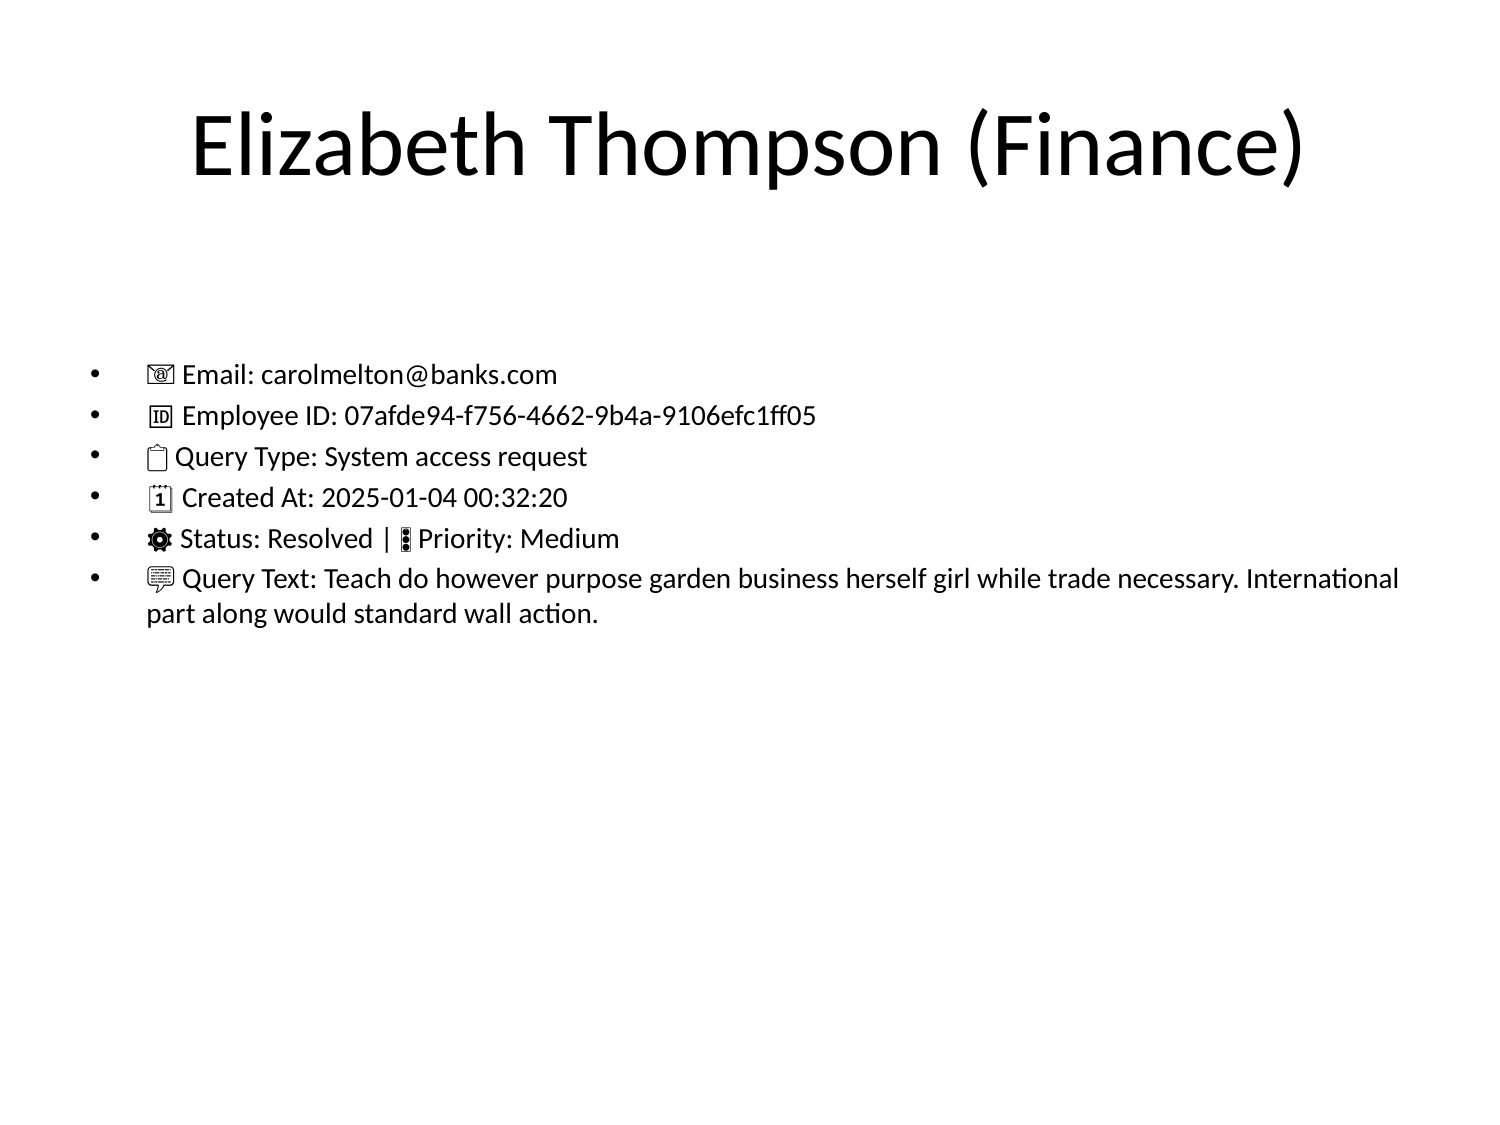

# Elizabeth Thompson (Finance)

📧 Email: carolmelton@banks.com
🆔 Employee ID: 07afde94-f756-4662-9b4a-9106efc1ff05
📋 Query Type: System access request
🗓 Created At: 2025-01-04 00:32:20
⚙ Status: Resolved | 🚦 Priority: Medium
💬 Query Text: Teach do however purpose garden business herself girl while trade necessary. International part along would standard wall action.